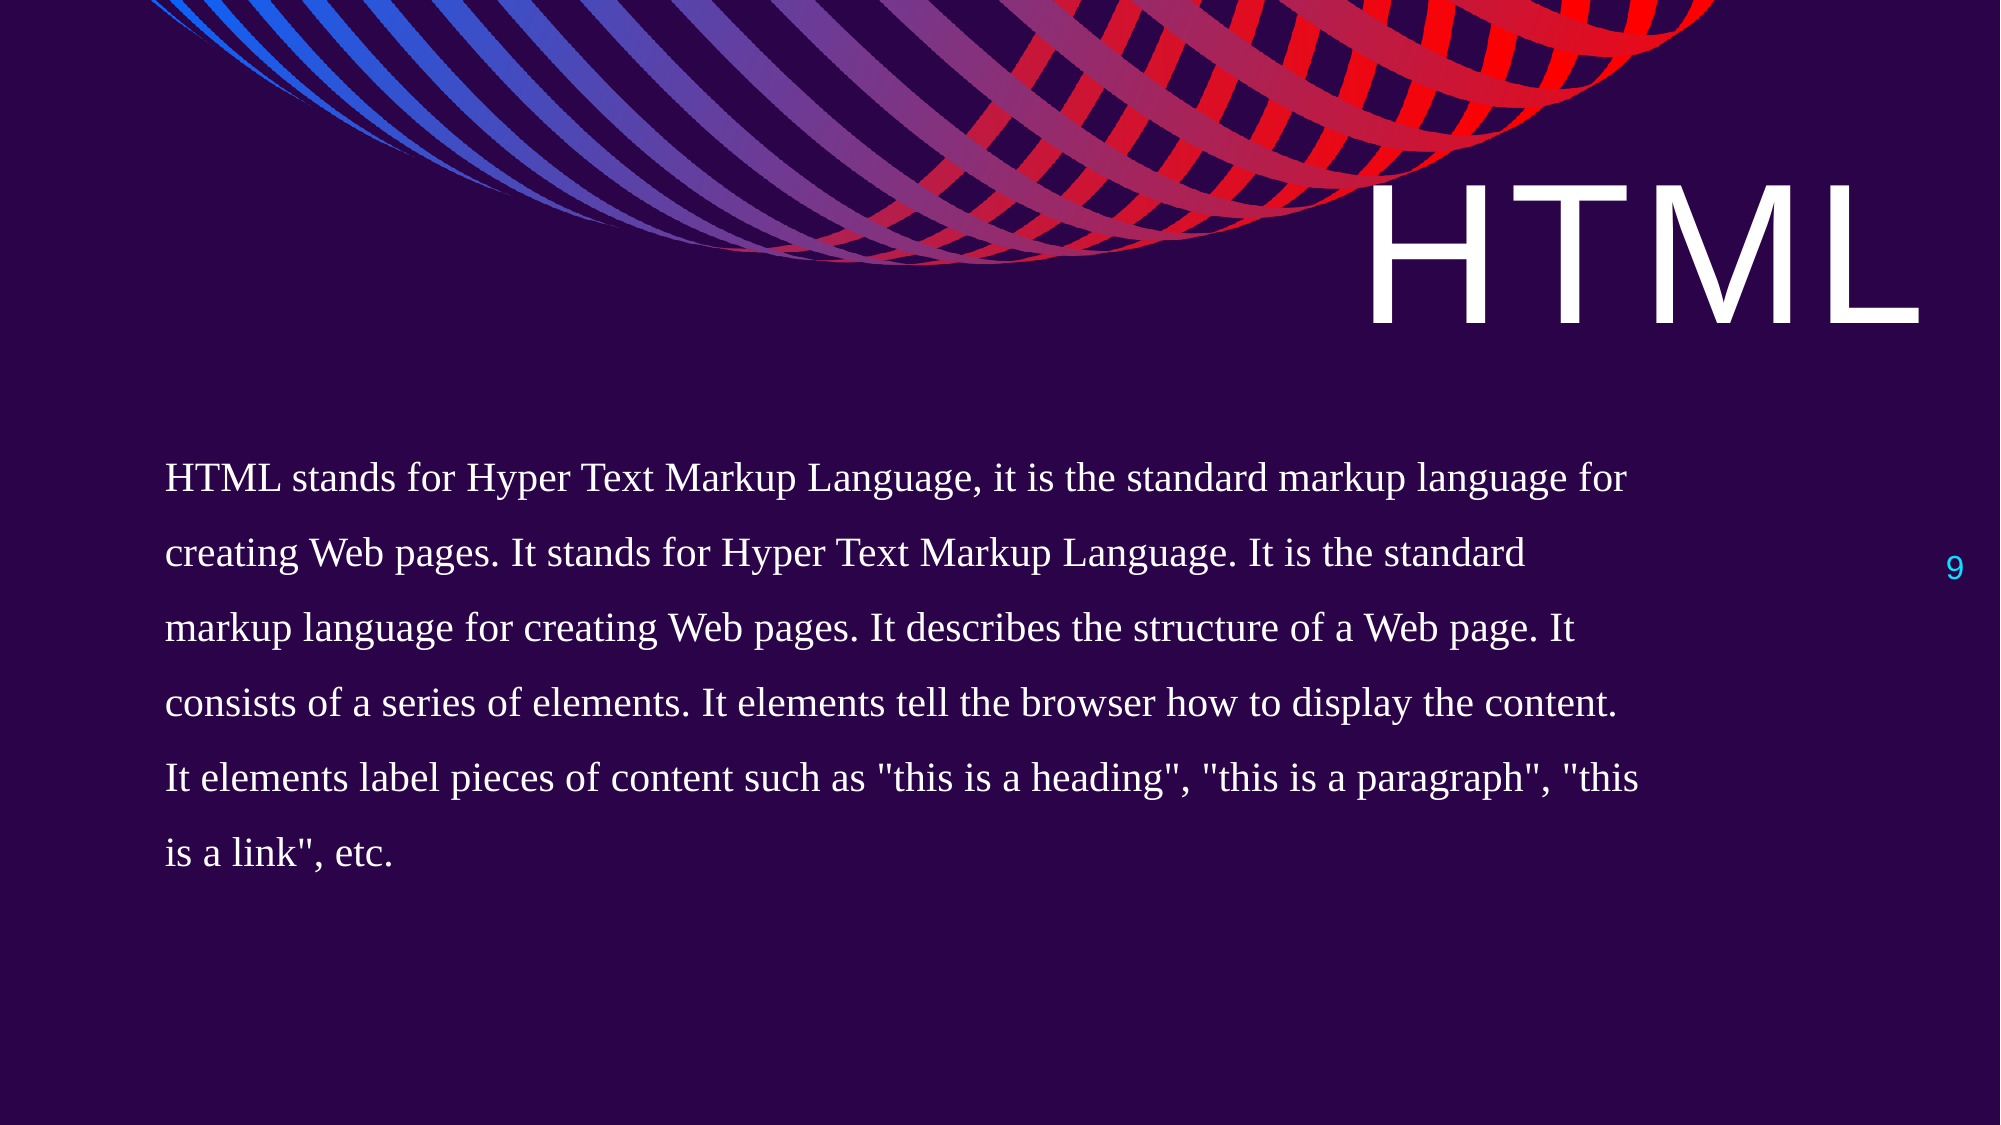

# HTML
HTML stands for Hyper Text Markup Language, it is the standard markup language for creating Web pages. It stands for Hyper Text Markup Language. It is the standard markup language for creating Web pages. It describes the structure of a Web page. It consists of a series of elements. It elements tell the browser how to display the content. It elements label pieces of content such as "this is a heading", "this is a paragraph", "this is a link", etc.

9